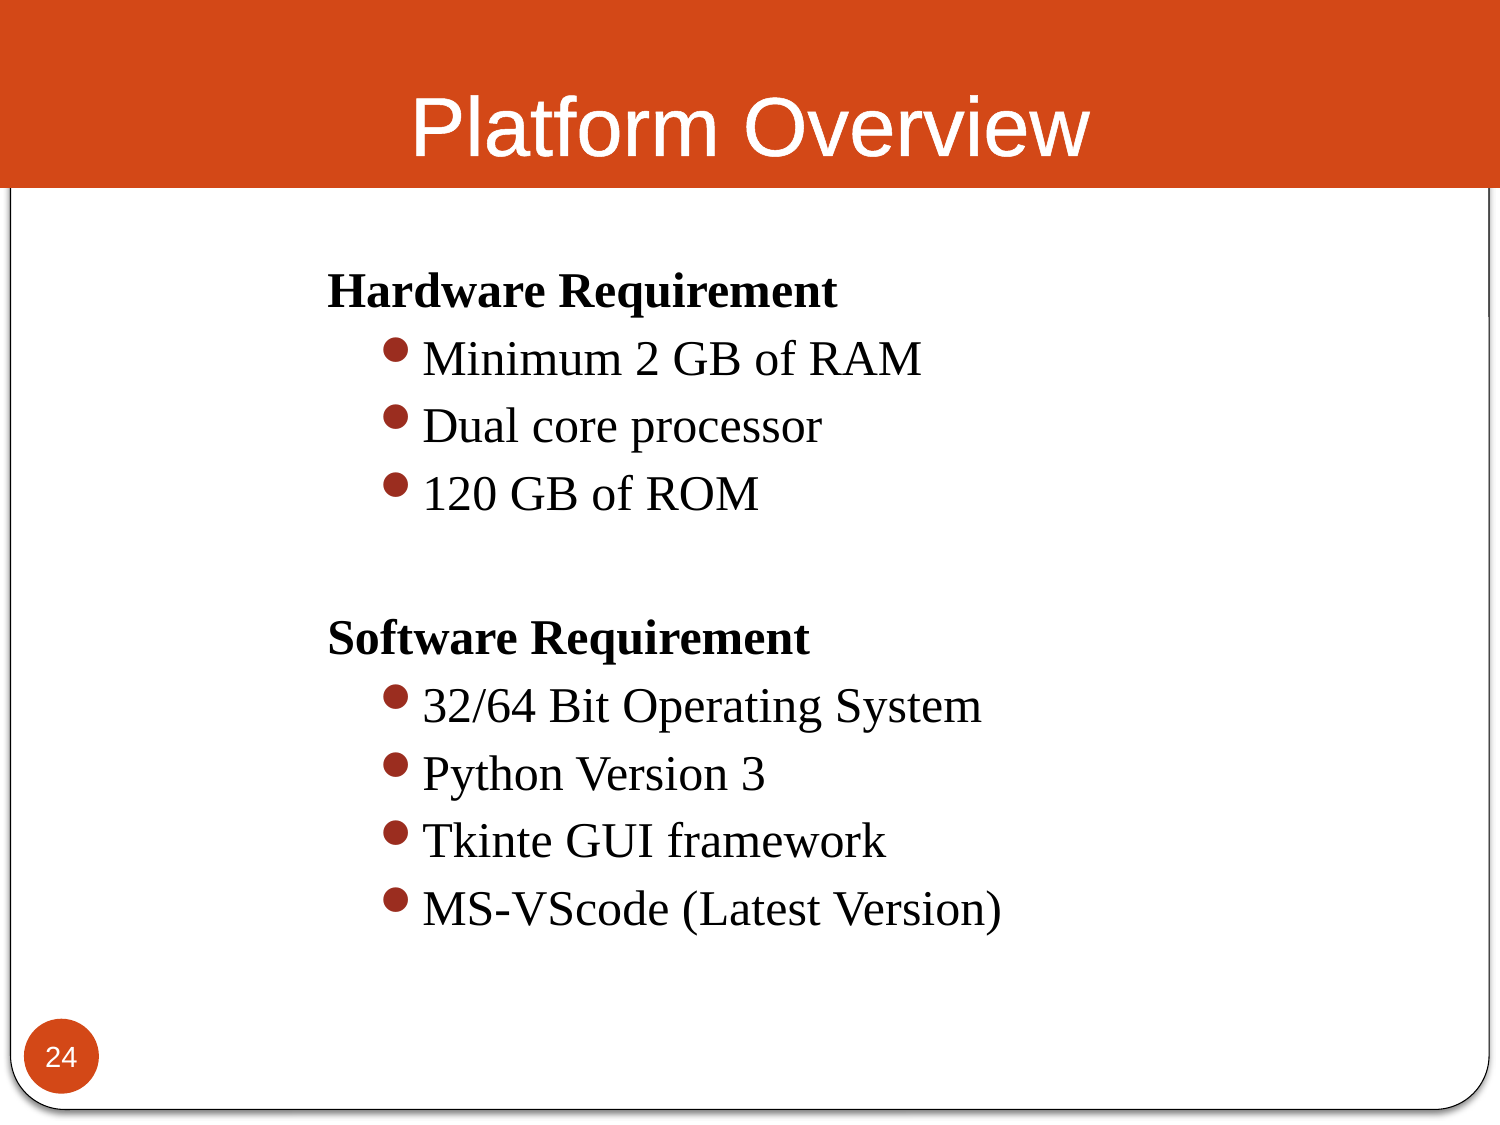

# Platform Overview
Hardware Requirement
Minimum 2 GB of RAM
Dual core processor
120 GB of ROM

Software Requirement
32/64 Bit Operating System
Python Version 3
Tkinte GUI framework
MS-VScode (Latest Version)

24